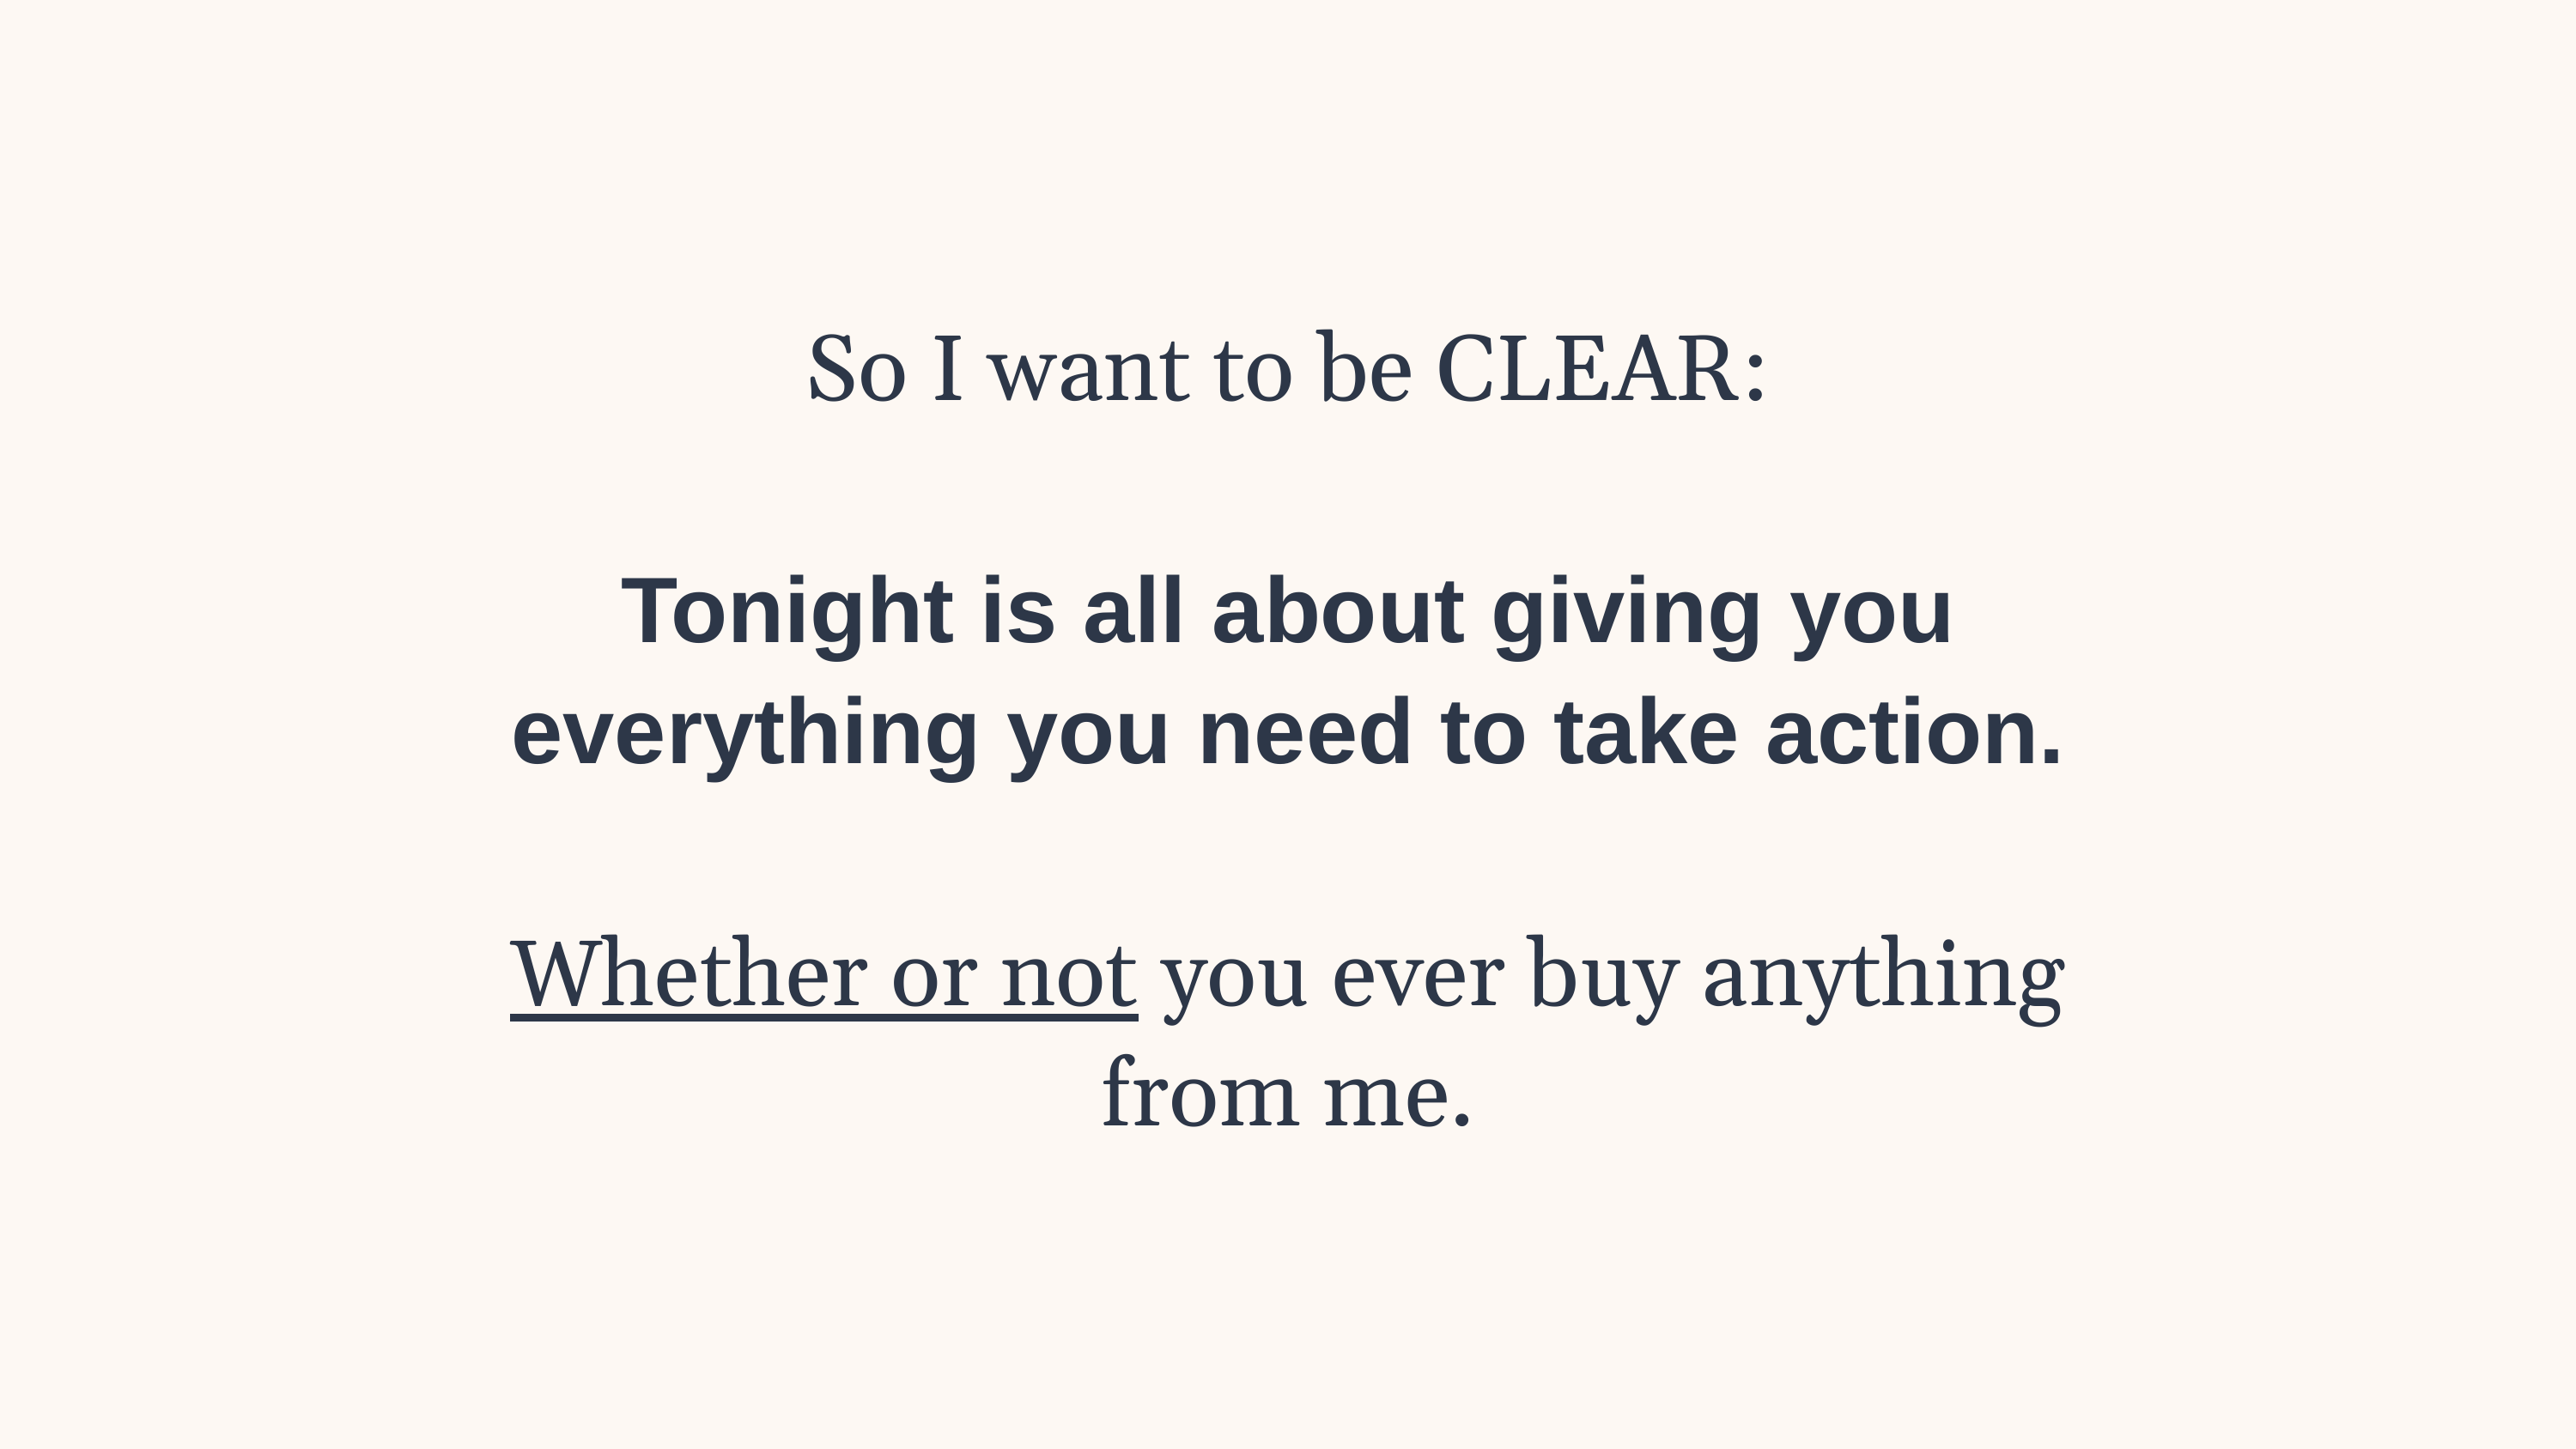

So I want to be CLEAR:

Tonight is all about giving you everything you need to take action.

Whether or not you ever buy anything from me.